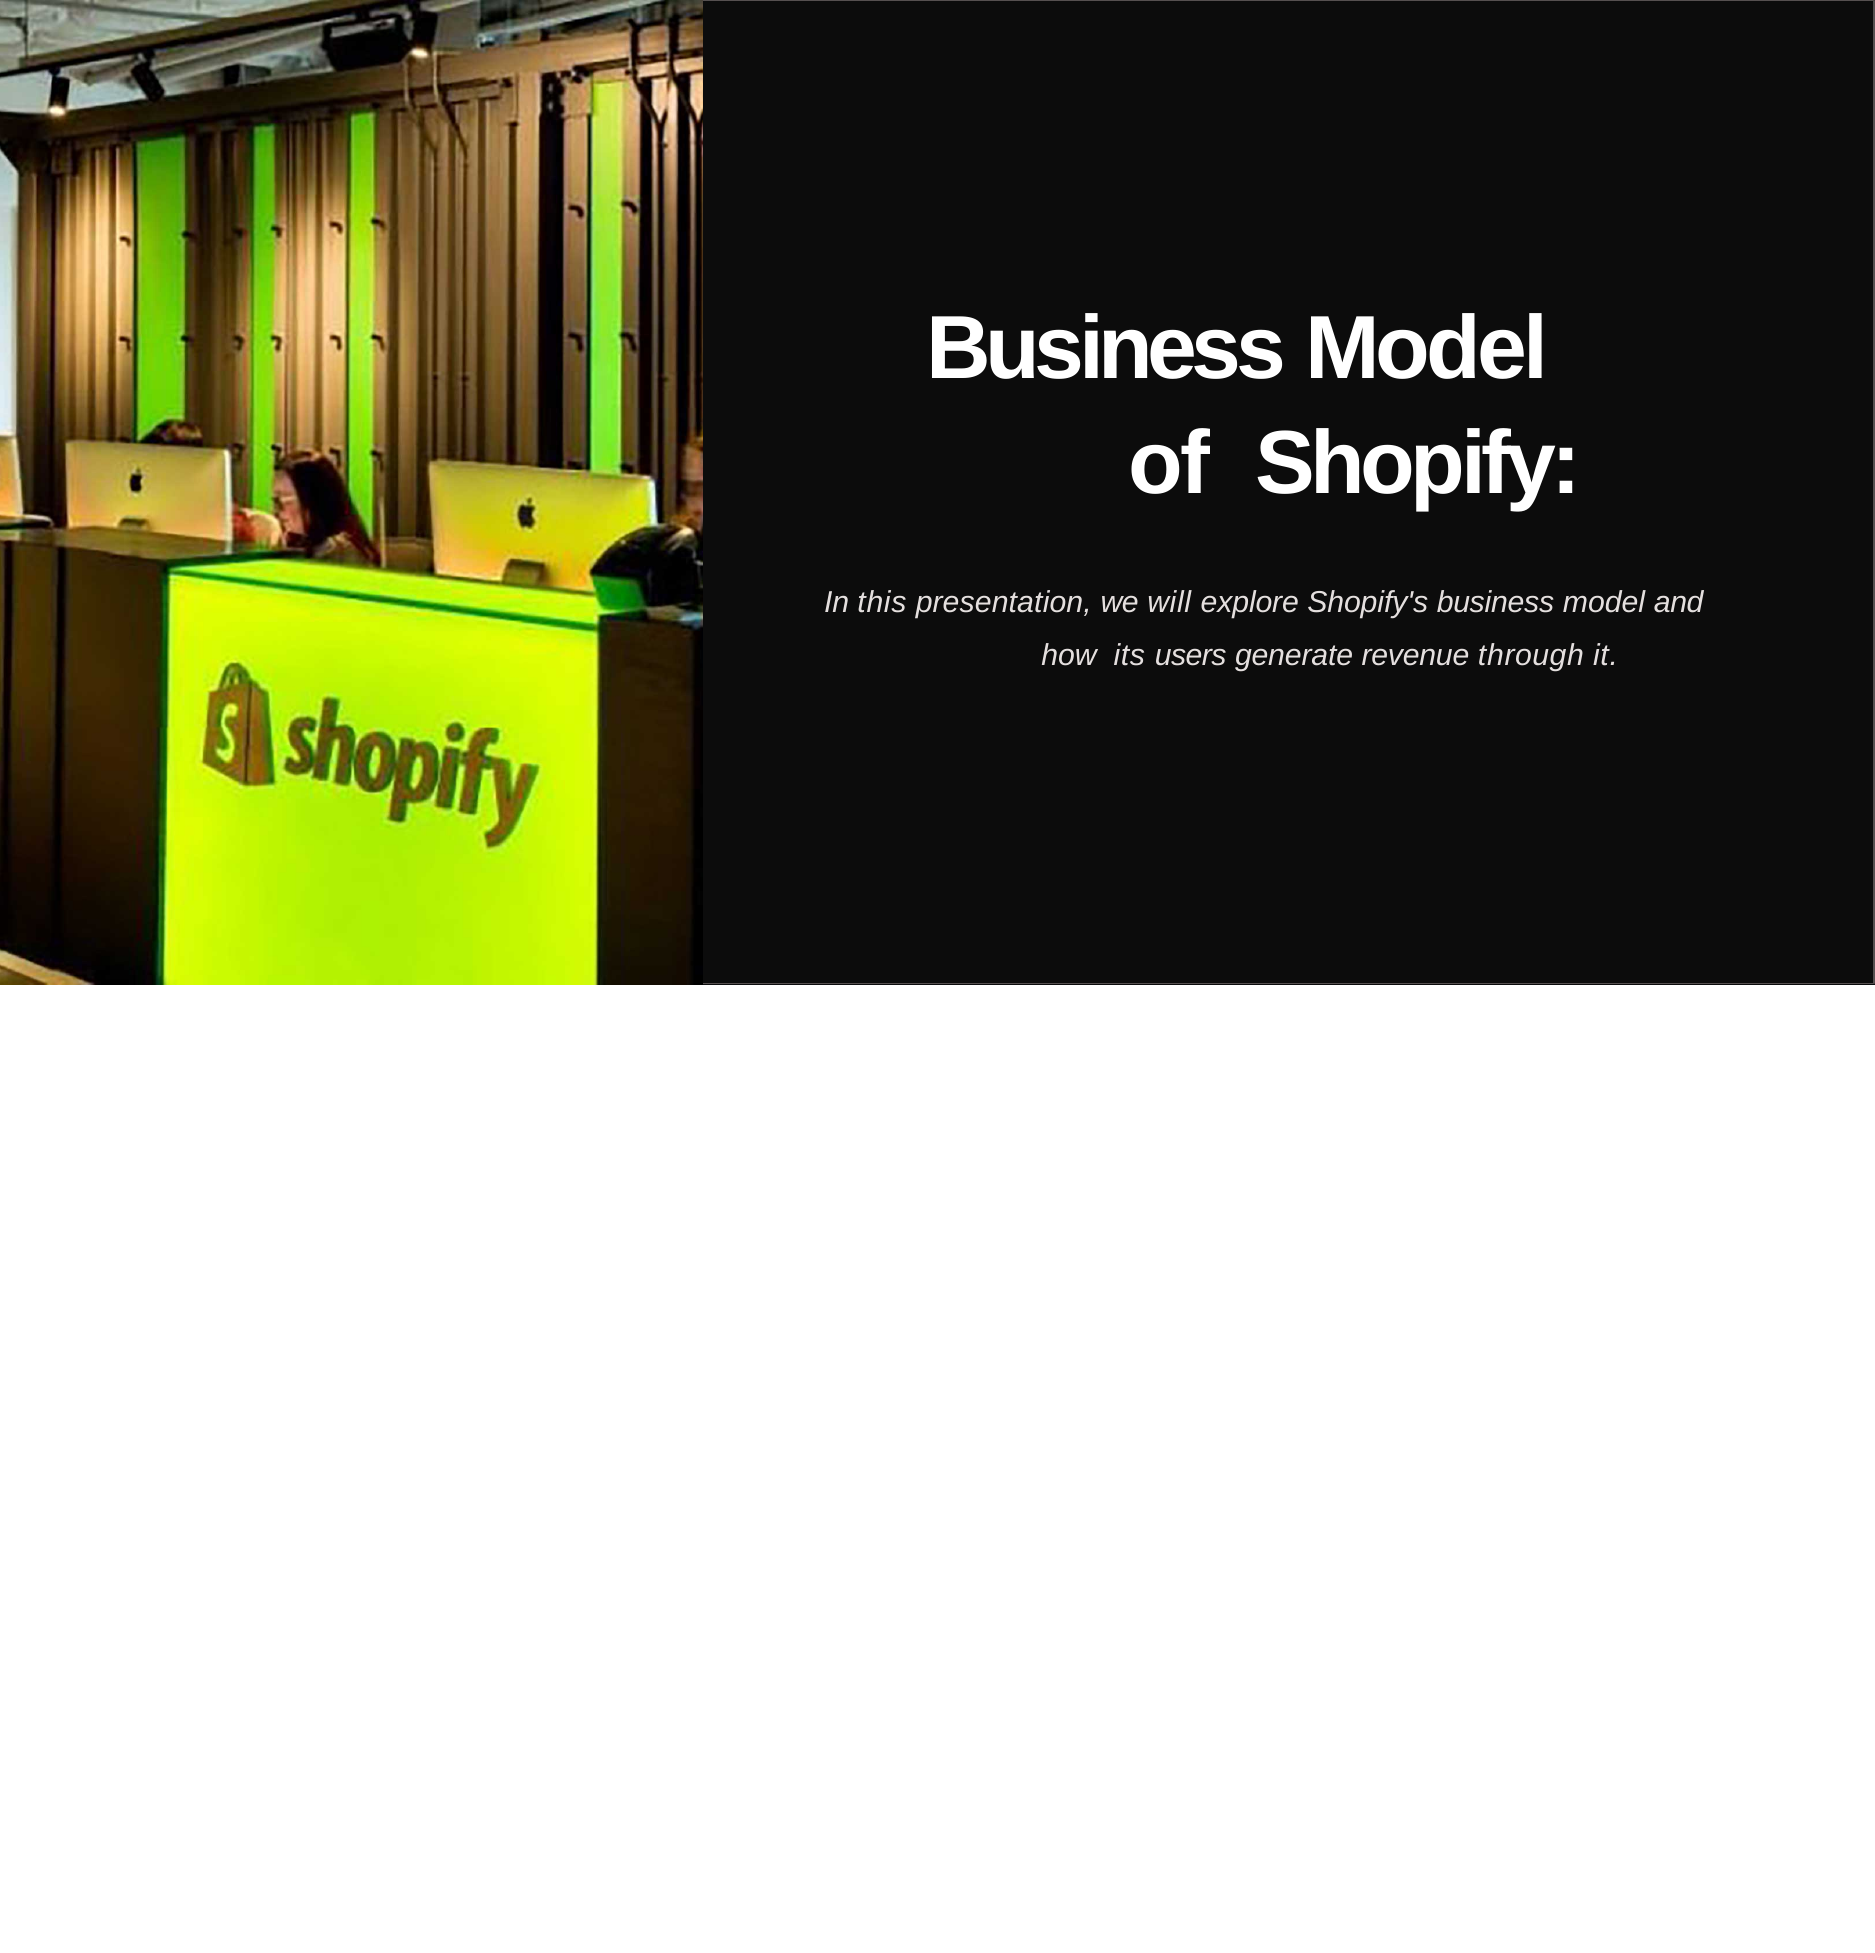

# Business Model of  Shopify:
In this presentation, we will explore Shopify's business model and how  its users generate revenue through it.